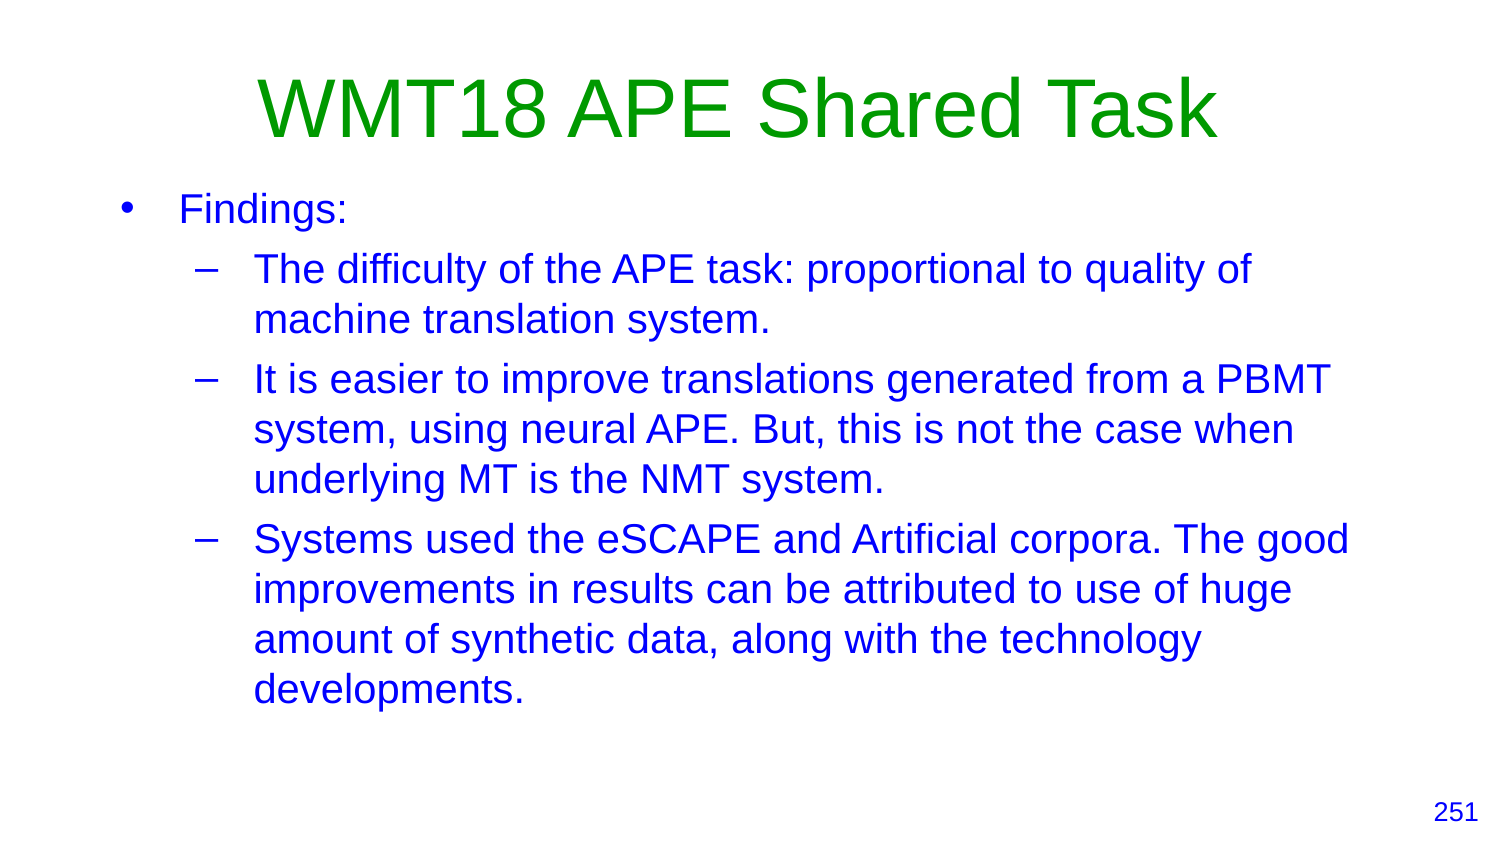

# WMT18 APE Shared Task
Findings:
The difficulty of the APE task: proportional to quality of machine translation system.
It is easier to improve translations generated from a PBMT system, using neural APE. But, this is not the case when underlying MT is the NMT system.
Systems used the eSCAPE and Artificial corpora. The good improvements in results can be attributed to use of huge amount of synthetic data, along with the technology developments.
251